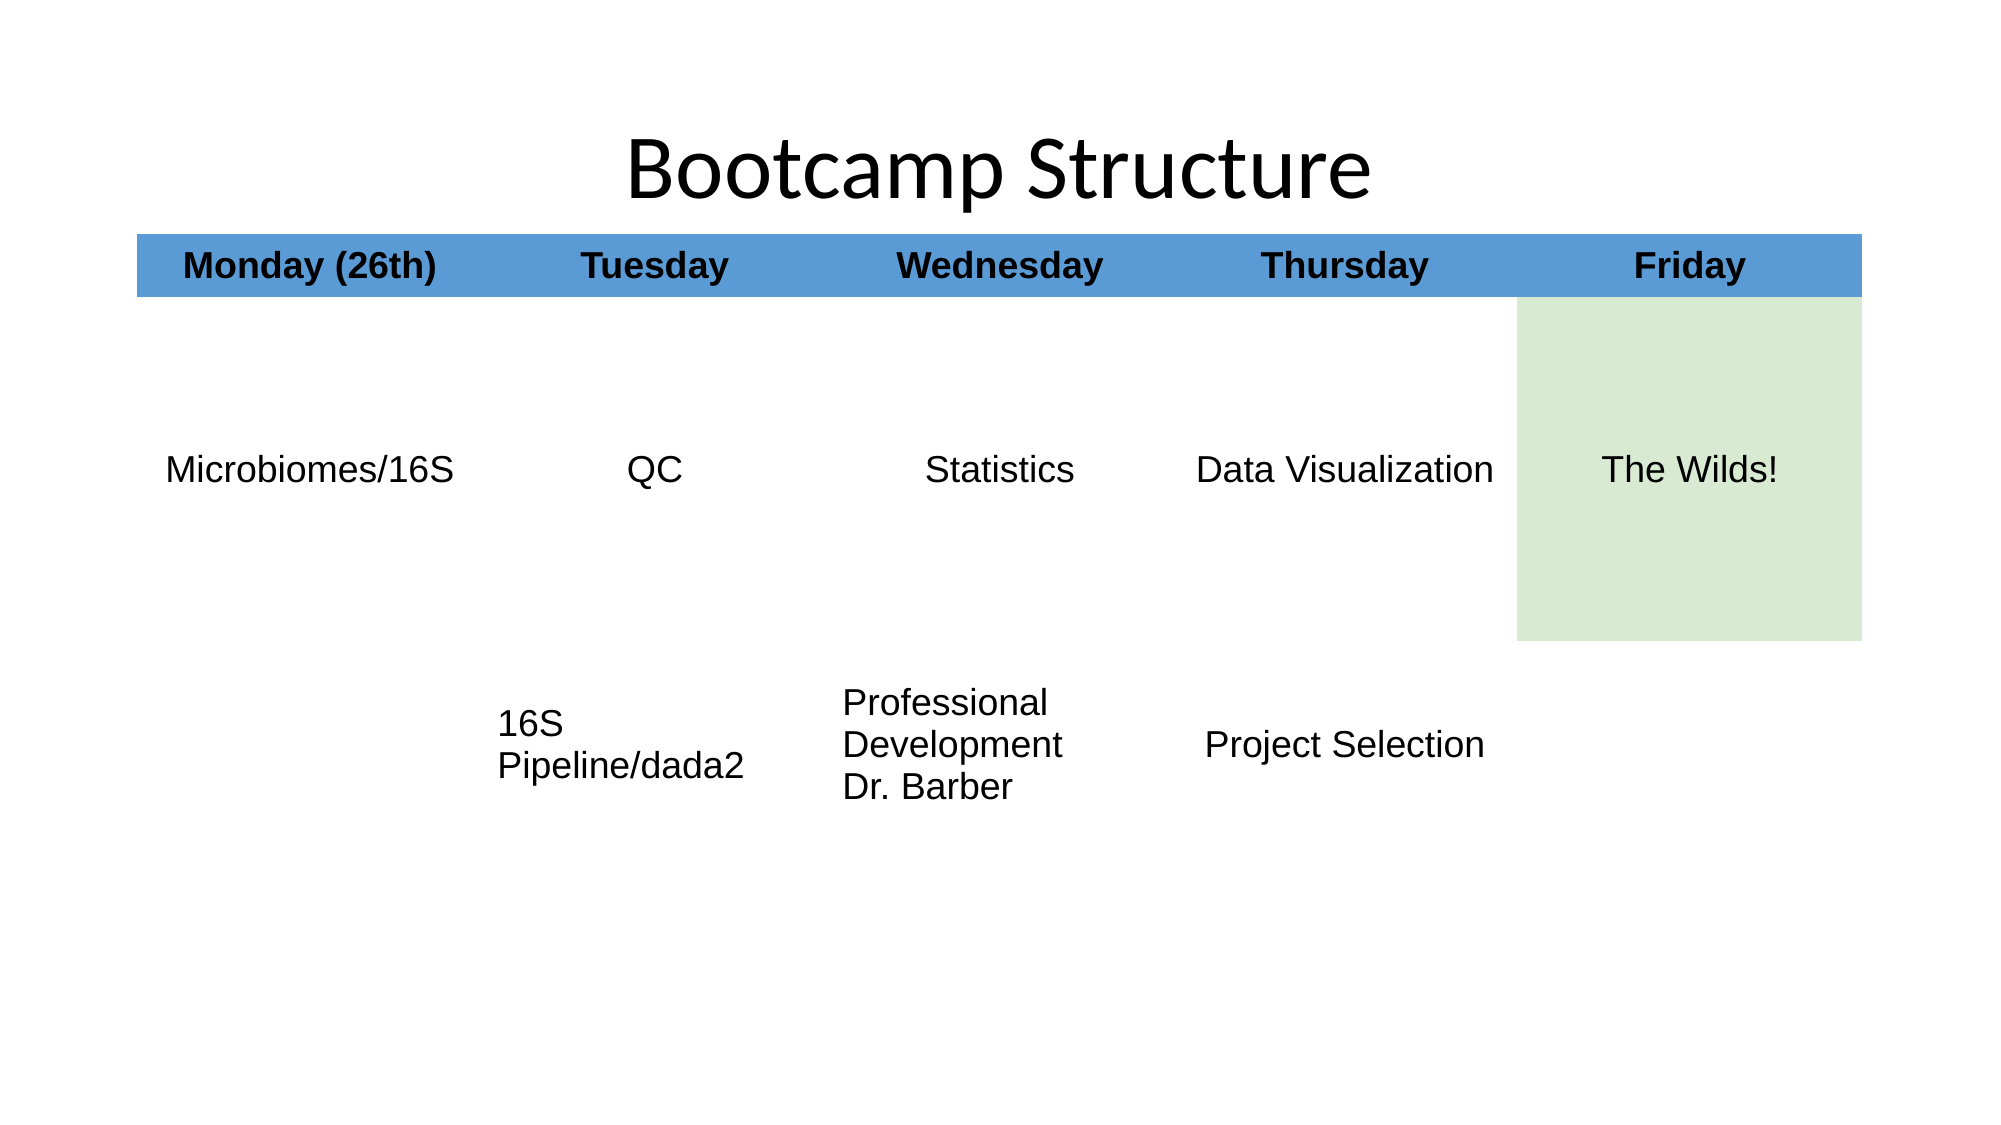

# Bootcamp Structure
| Monday (26th) | Tuesday | Wednesday | Thursday | Friday |
| --- | --- | --- | --- | --- |
| Microbiomes/16S | QC | Statistics | Data Visualization | The Wilds! |
|  | 16S Pipeline/dada2 | Professional Development Dr. Barber | Project Selection |  |